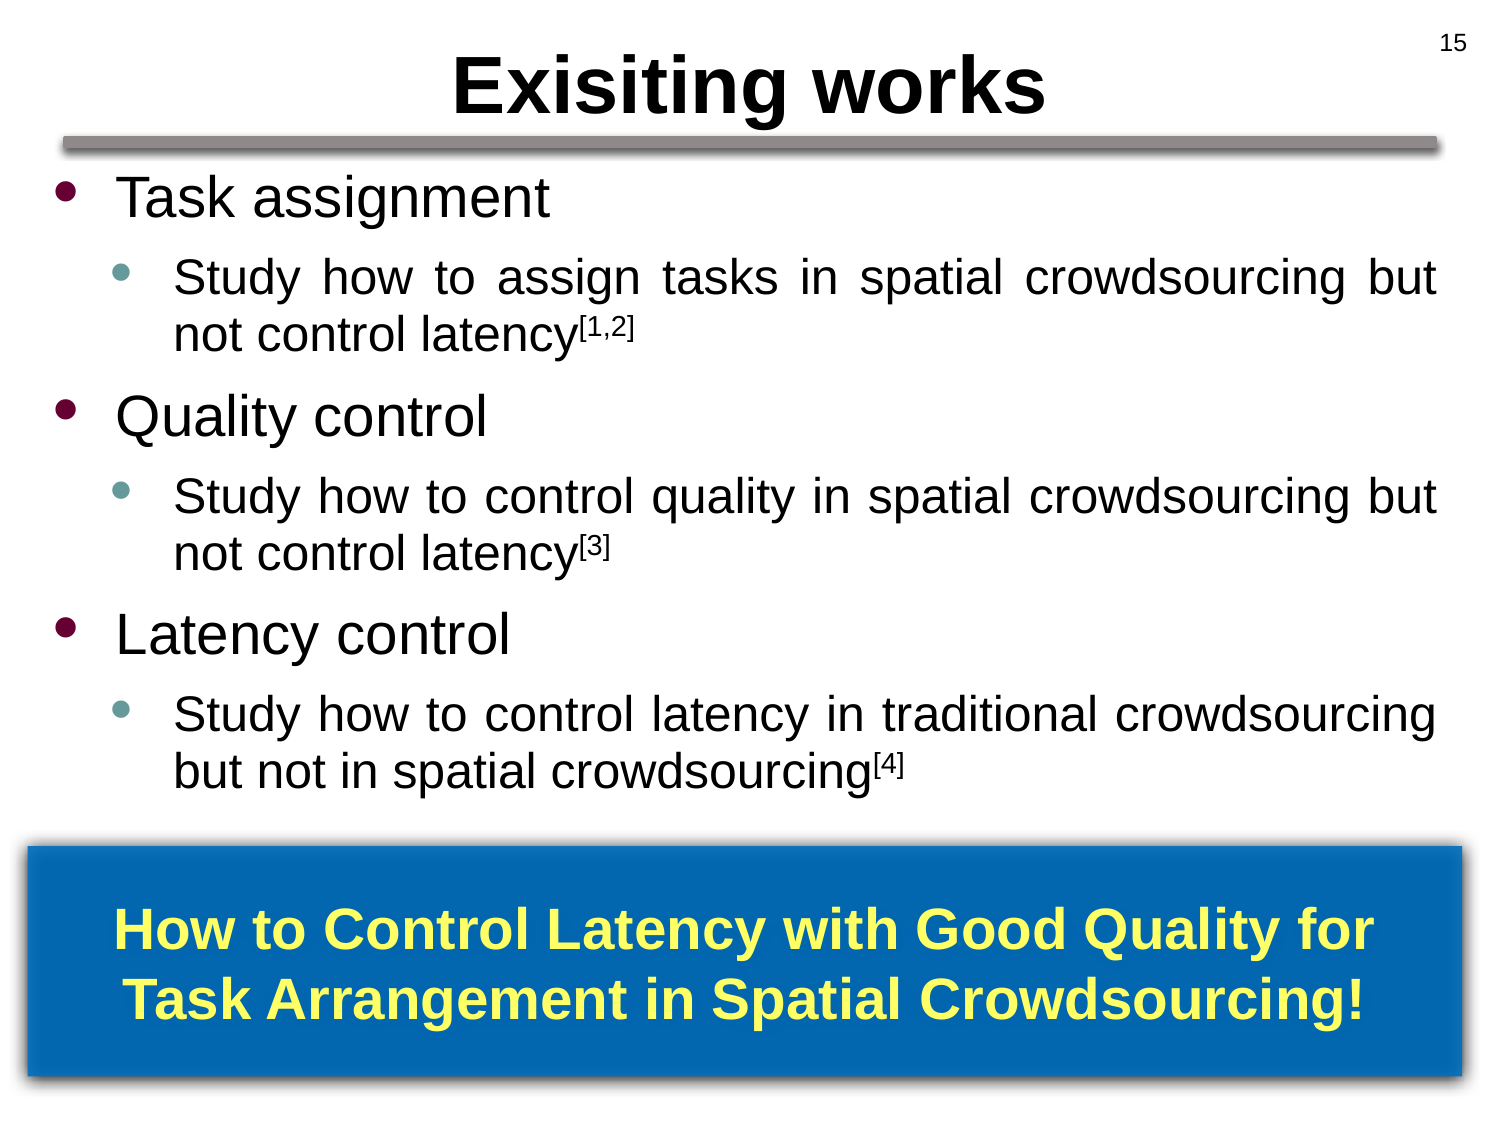

15
# Exisiting works
Task assignment
Study how to assign tasks in spatial crowdsourcing but not control latency[1,2]
Quality control
Study how to control quality in spatial crowdsourcing but not control latency[3]
Latency control
Study how to control latency in traditional crowdsourcing but not in spatial crowdsourcing[4]

How to Control Latency with Good Quality for Task Arrangement in Spatial Crowdsourcing!